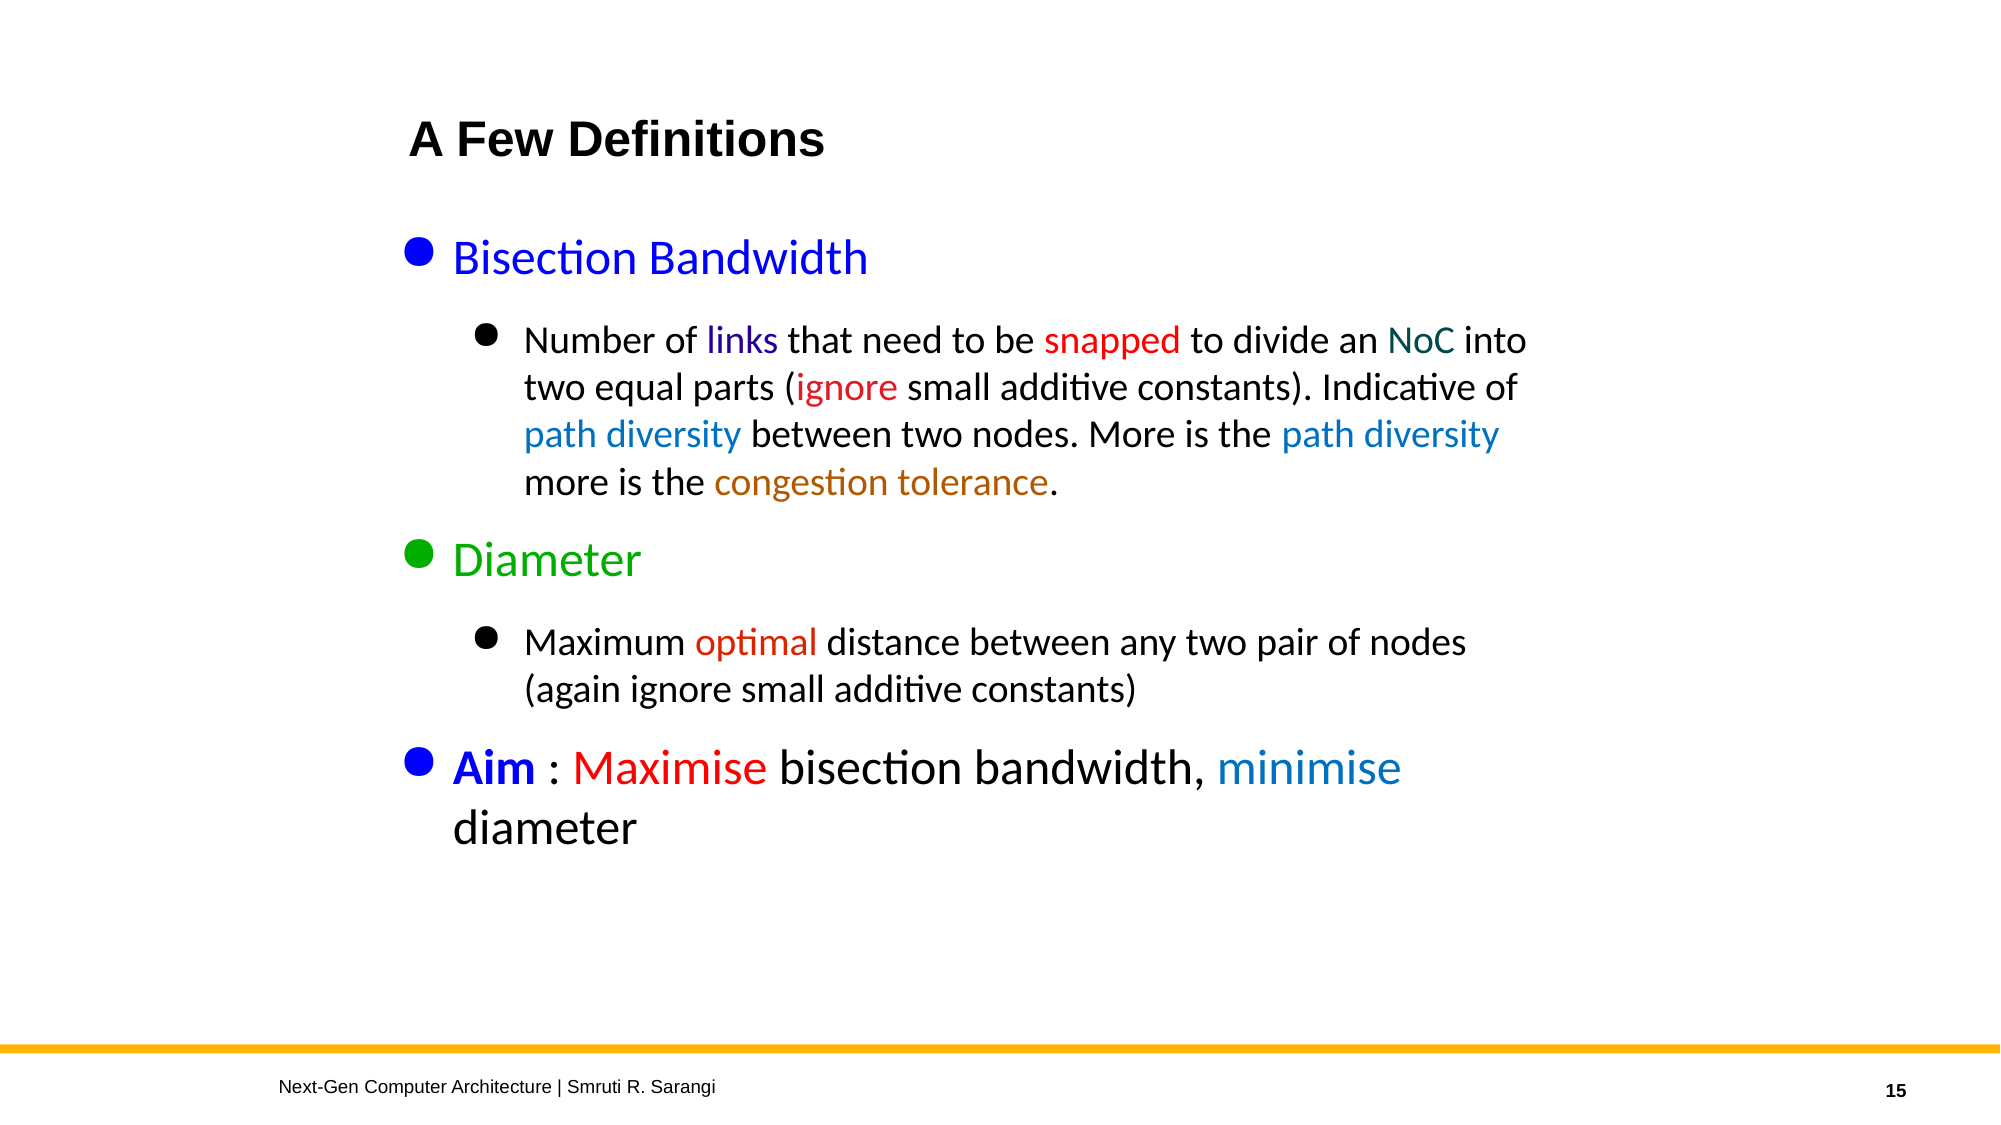

A Few Definitions
Bisection Bandwidth
Number of links that need to be snapped to divide an NoC into two equal parts (ignore small additive constants). Indicative of path diversity between two nodes. More is the path diversity more is the congestion tolerance.
Diameter
Maximum optimal distance between any two pair of nodes (again ignore small additive constants)
Aim : Maximise bisection bandwidth, minimise diameter
Next-Gen Computer Architecture | Smruti R. Sarangi
15